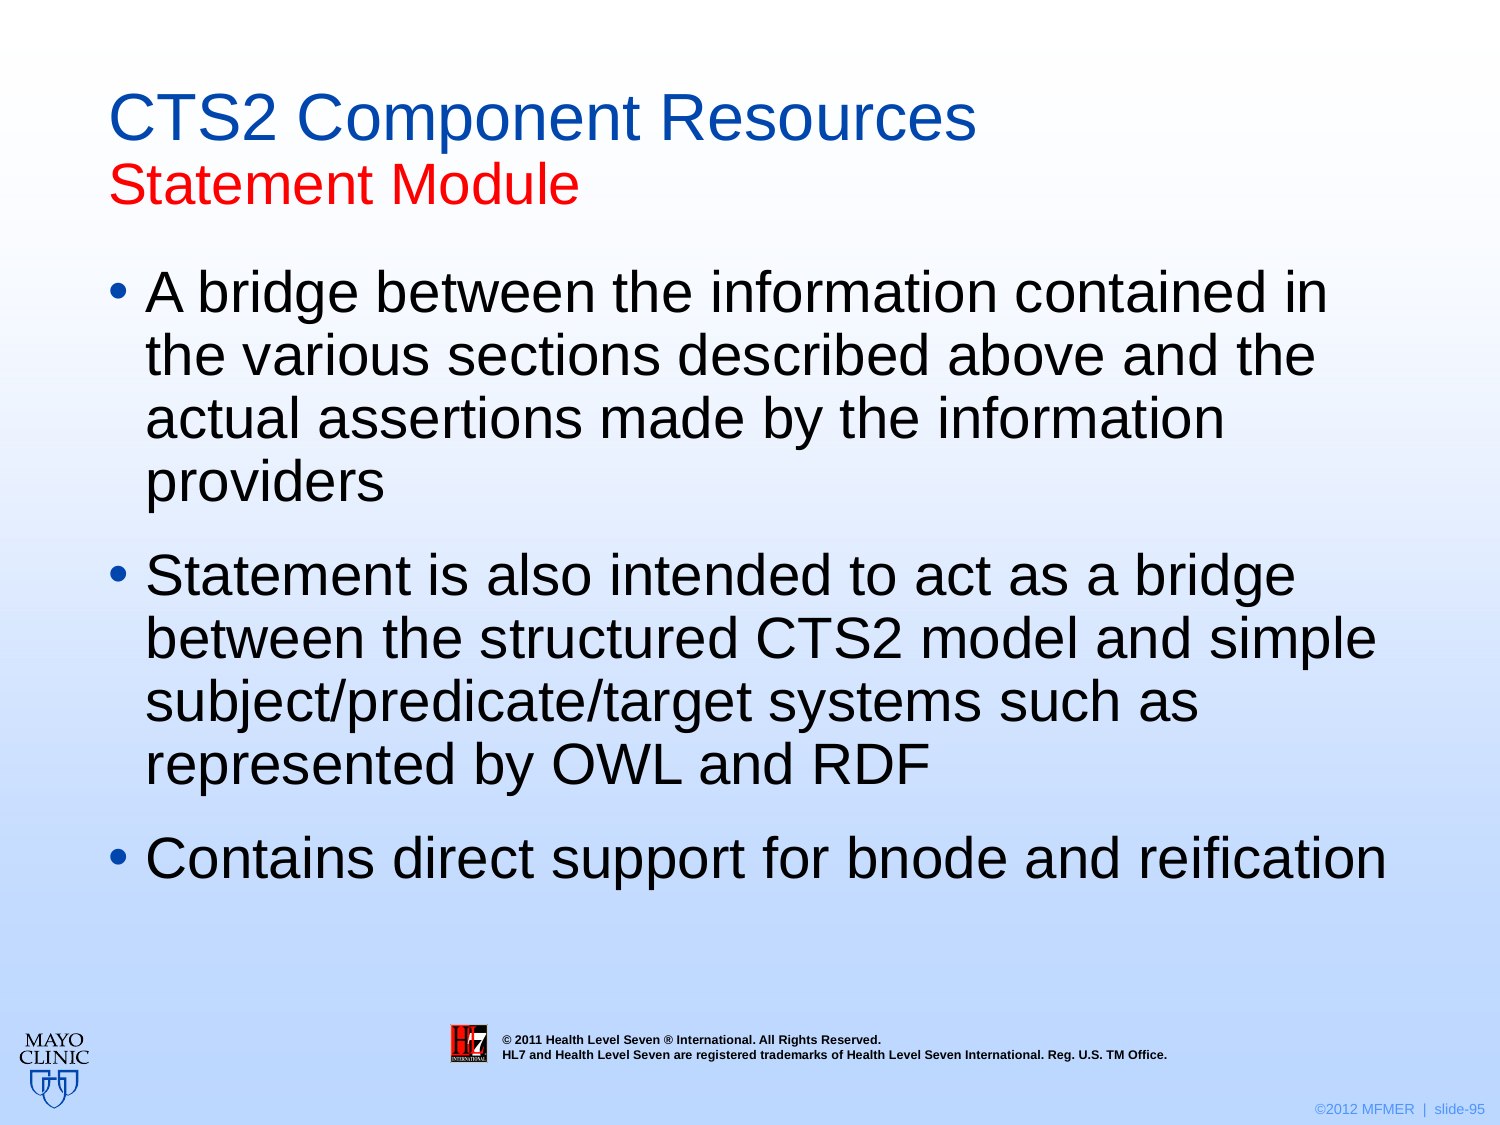

# CTS2 Component Resources Statement Module
A bridge between the information contained in the various sections described above and the actual assertions made by the information providers
Statement is also intended to act as a bridge between the structured CTS2 model and simple subject/predicate/target systems such as represented by OWL and RDF
Contains direct support for bnode and reification